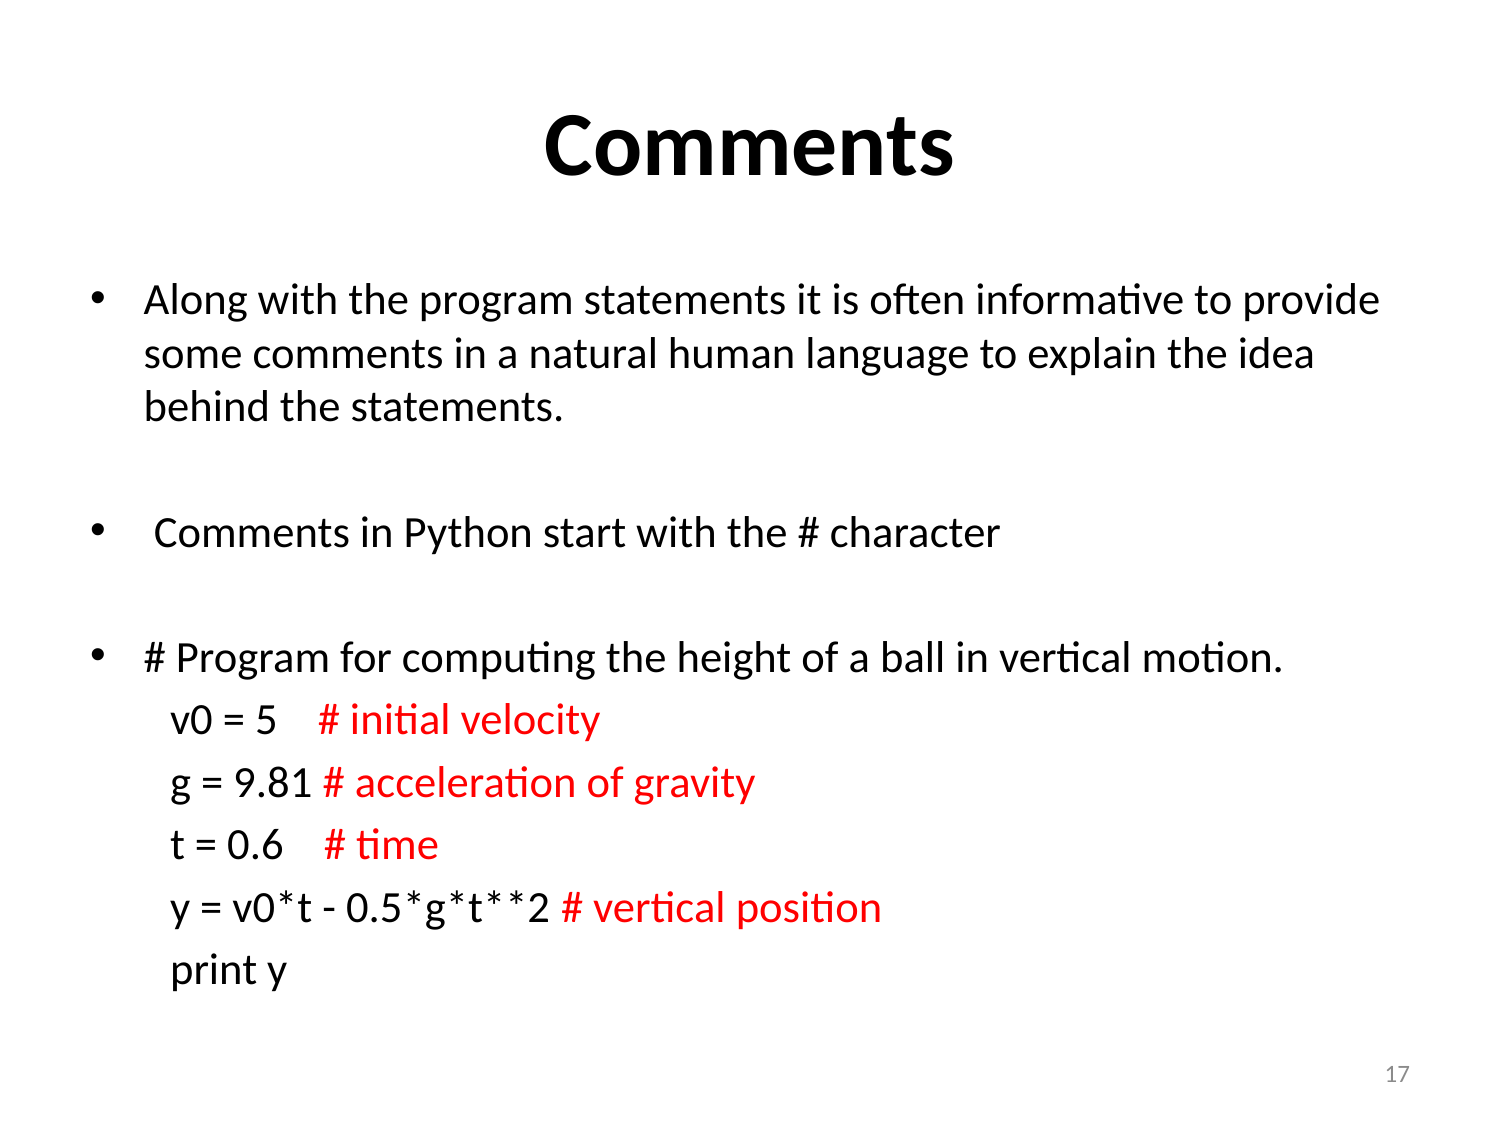

# Comments
Along with the program statements it is often informative to provide some comments in a natural human language to explain the idea behind the statements.

 Comments in Python start with the # character

# Program for computing the height of a ball in vertical motion.
        v0 = 5    # initial velocity
        g = 9.81 # acceleration of gravity
        t = 0.6    # time
        y = v0*t - 0.5*g*t**2 # vertical position
        print y
17